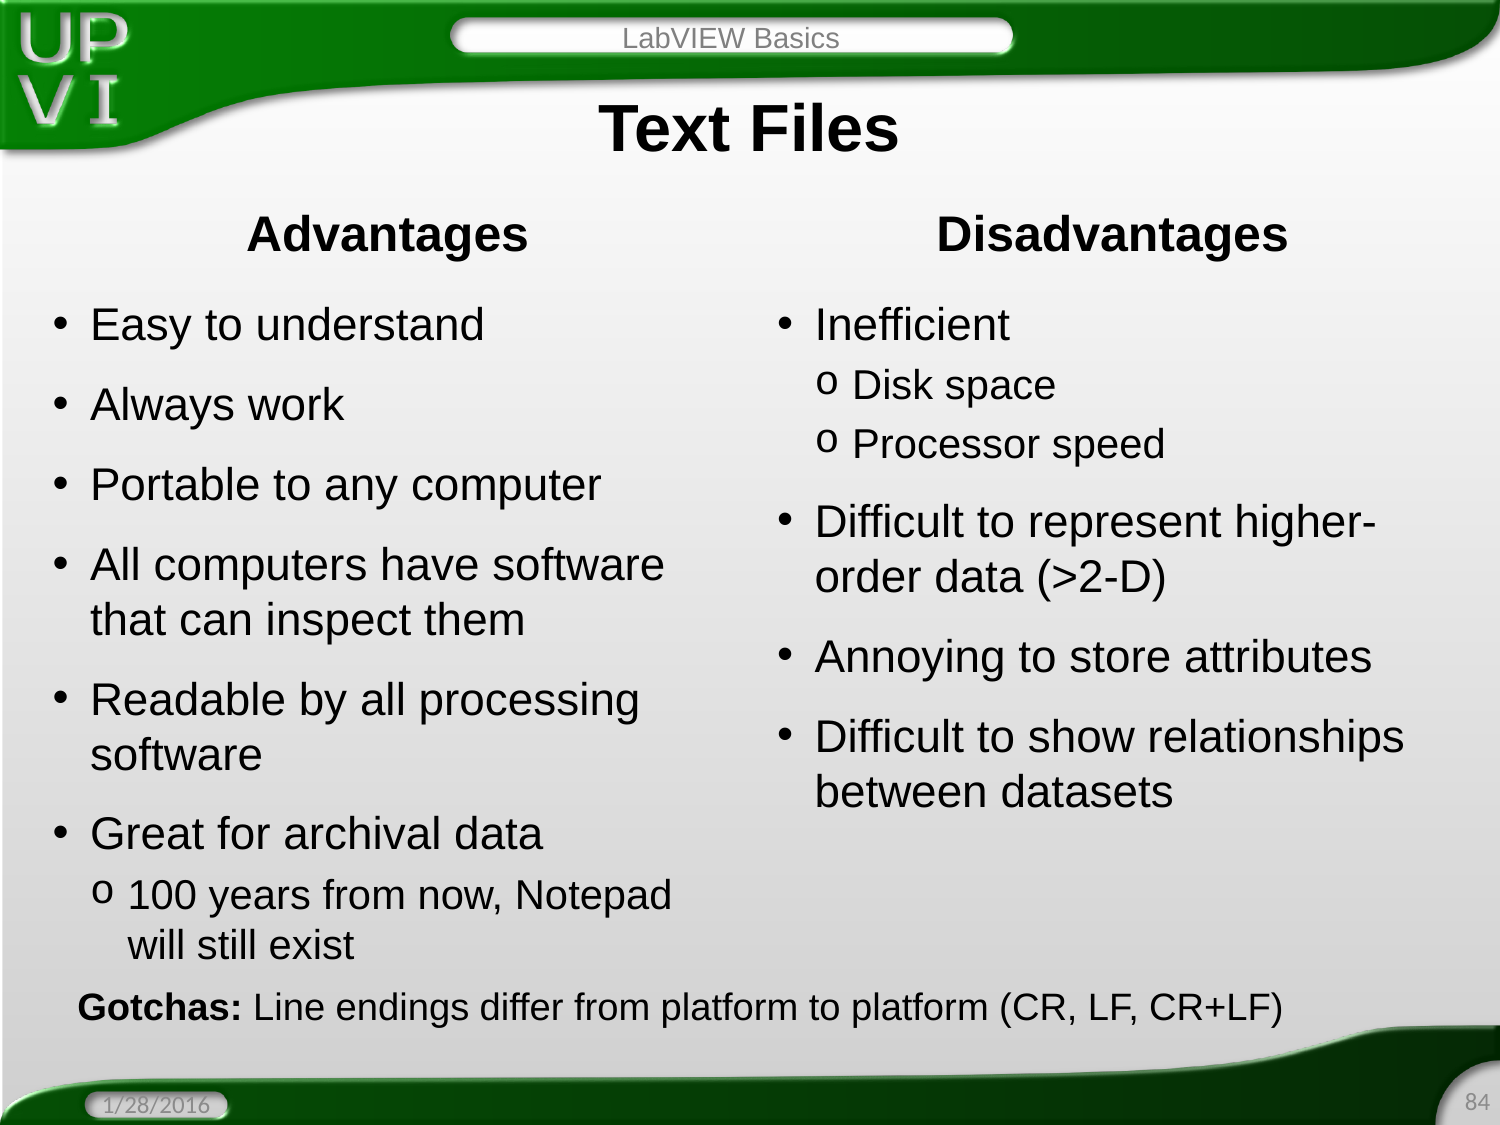

LabVIEW Basics
# Text Files
Advantages
Disadvantages
Easy to understand
Always work
Portable to any computer
All computers have software that can inspect them
Readable by all processing software
Great for archival data
100 years from now, Notepad will still exist

Inefficient
Disk space
Processor speed
Difficult to represent higher-order data (>2-D)
Annoying to store attributes
Difficult to show relationships between datasets
Gotchas: Line endings differ from platform to platform (CR, LF, CR+LF)

84
1/28/2016